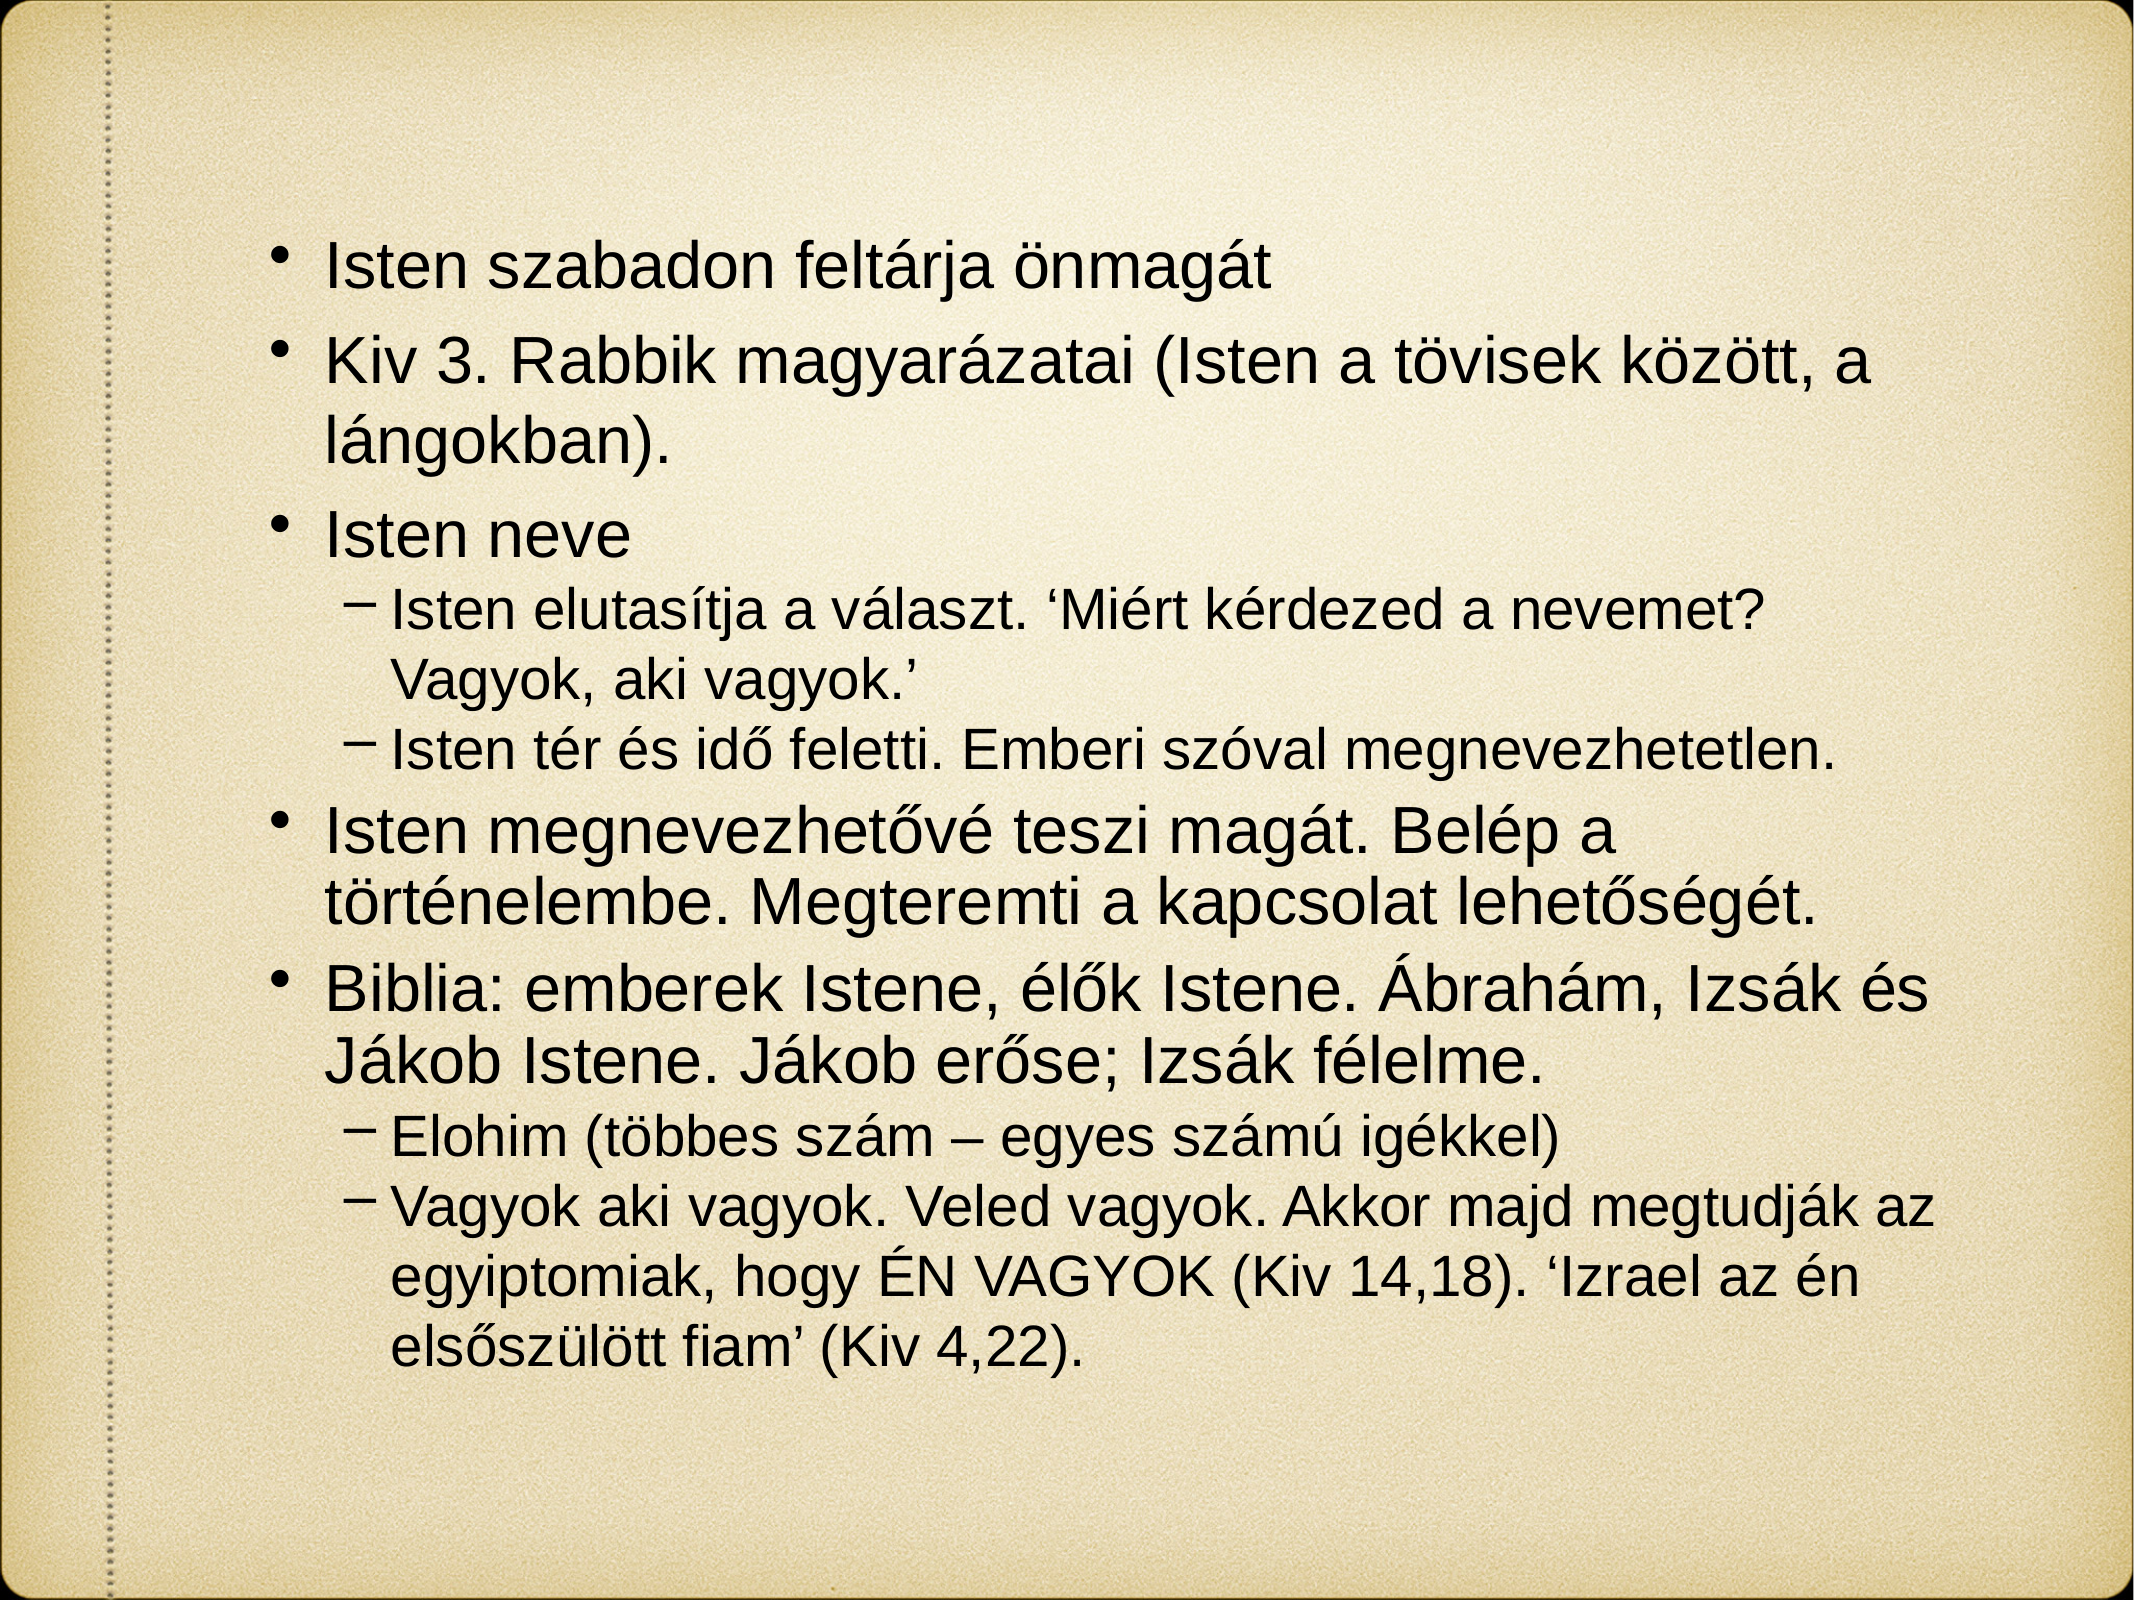

Isten szabadon feltárja önmagát
Kiv 3. Rabbik magyarázatai (Isten a tövisek között, a lángokban).
Isten neve
Isten elutasítja a választ. ‘Miért kérdezed a nevemet? Vagyok, aki vagyok.’
Isten tér és idő feletti. Emberi szóval megnevezhetetlen.
Isten megnevezhetővé teszi magát. Belép a történelembe. Megteremti a kapcsolat lehetőségét.
Biblia: emberek Istene, élők Istene. Ábrahám, Izsák és Jákob Istene. Jákob erőse; Izsák félelme.
Elohim (többes szám – egyes számú igékkel)
Vagyok aki vagyok. Veled vagyok. Akkor majd megtudják az egyiptomiak, hogy ÉN VAGYOK (Kiv 14,18). ‘Izrael az én elsőszülött fiam’ (Kiv 4,22).